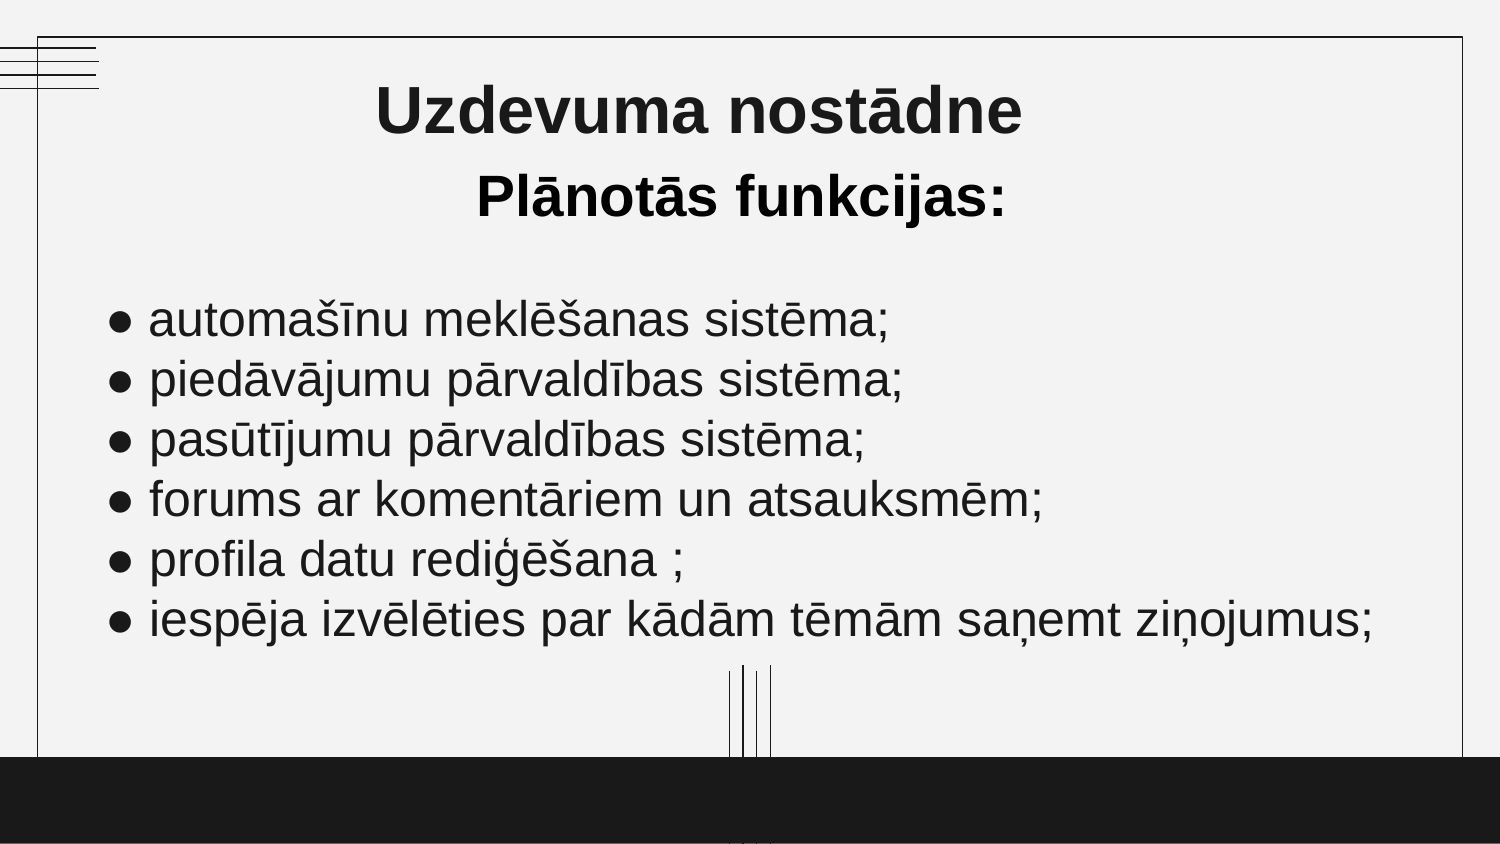

# Uzdevuma nostādne
Plānotās funkcijas:
● automašīnu meklēšanas sistēma;
● piedāvājumu pārvaldības sistēma;
● pasūtījumu pārvaldības sistēma;
● forums ar komentāriem un atsauksmēm;
● profila datu rediģēšana ;
● iespēja izvēlēties par kādām tēmām saņemt ziņojumus;